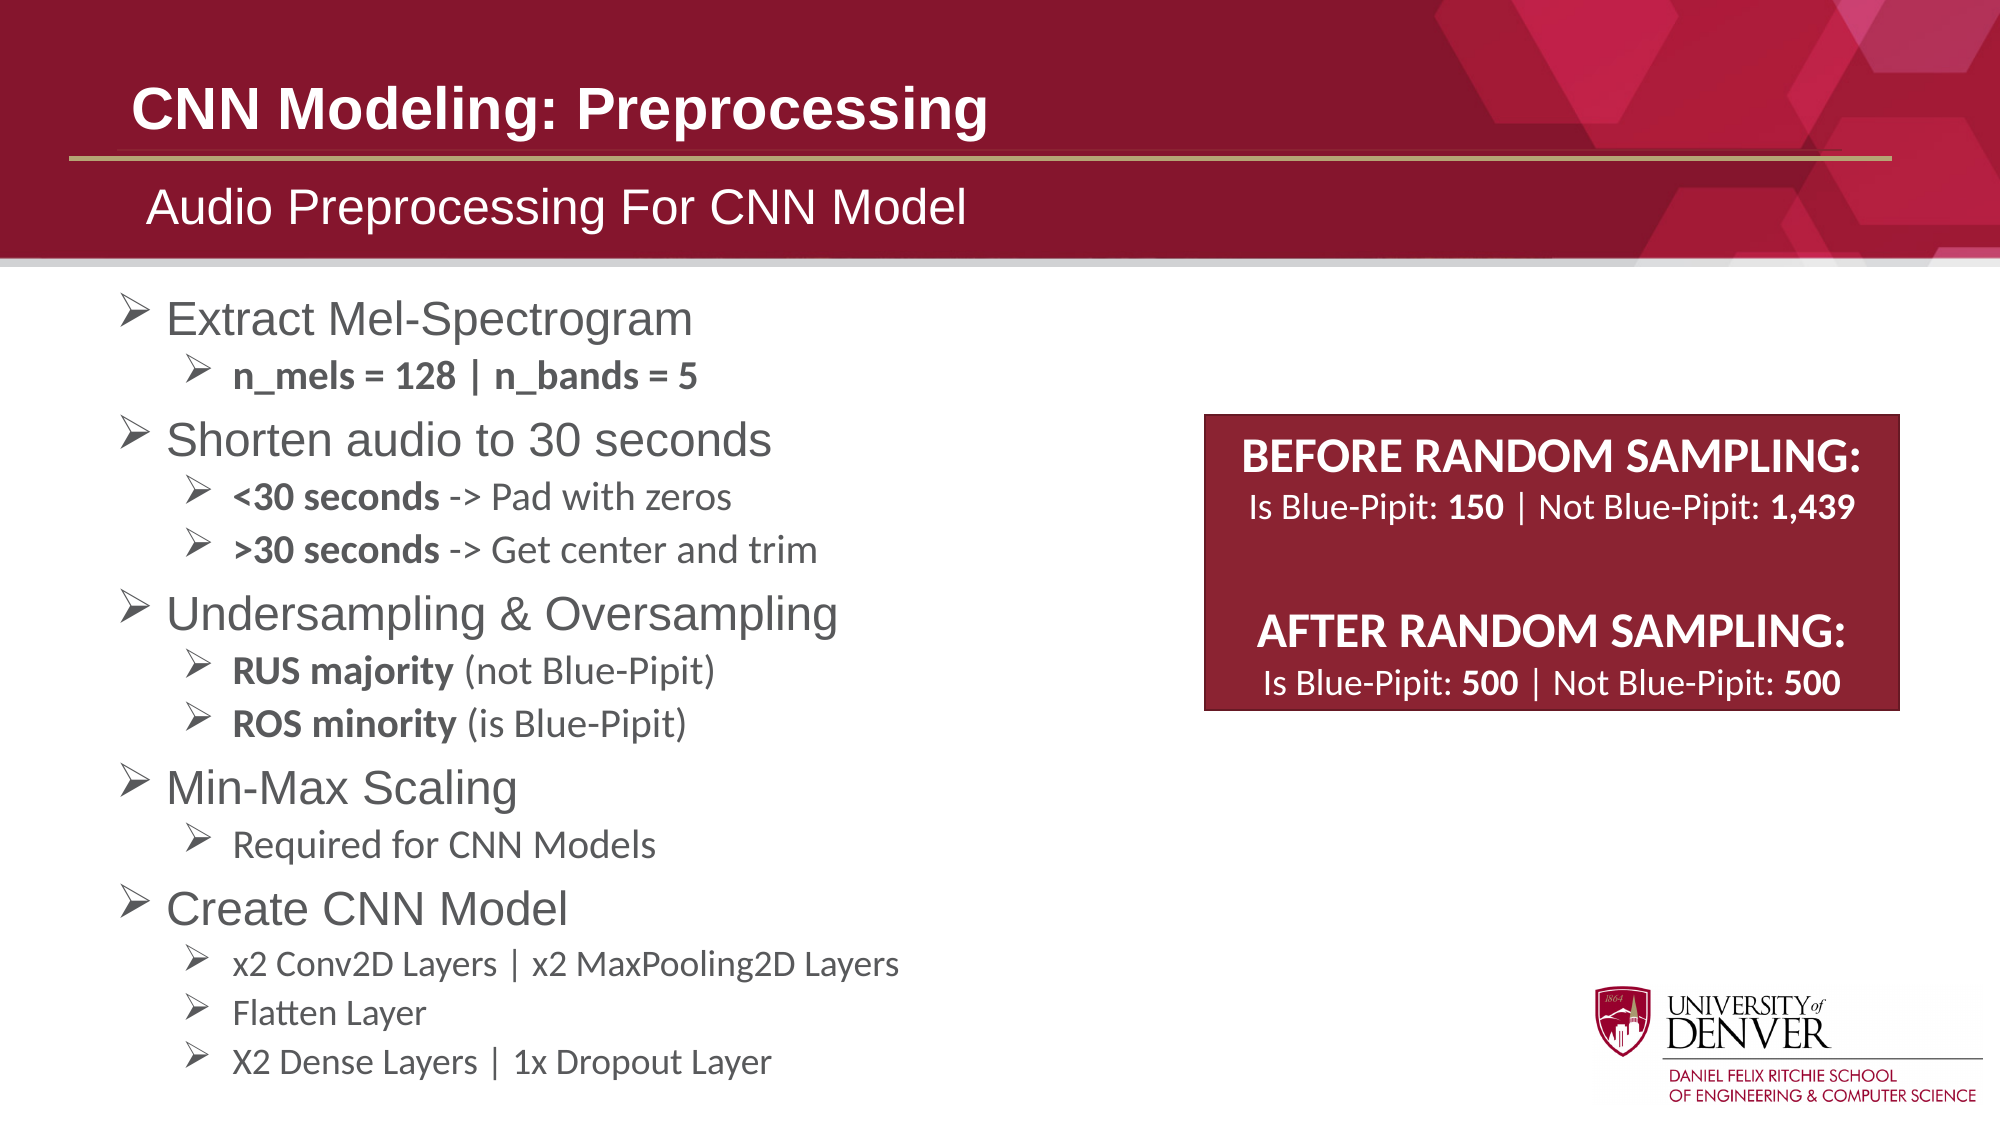

# CNN Modeling: Preprocessing
 Audio Preprocessing For CNN Model
Extract Mel-Spectrogram
n_mels = 128 | n_bands = 5
Shorten audio to 30 seconds
<30 seconds -> Pad with zeros
>30 seconds -> Get center and trim
Undersampling & Oversampling
RUS majority (not Blue-Pipit)
ROS minority (is Blue-Pipit)
Min-Max Scaling
Required for CNN Models
Create CNN Model
x2 Conv2D Layers | x2 MaxPooling2D Layers
Flatten Layer
X2 Dense Layers | 1x Dropout Layer
BEFORE RANDOM SAMPLING:
Is Blue-Pipit: 150 | Not Blue-Pipit: 1,439

AFTER RANDOM SAMPLING:
Is Blue-Pipit: 500 | Not Blue-Pipit: 500